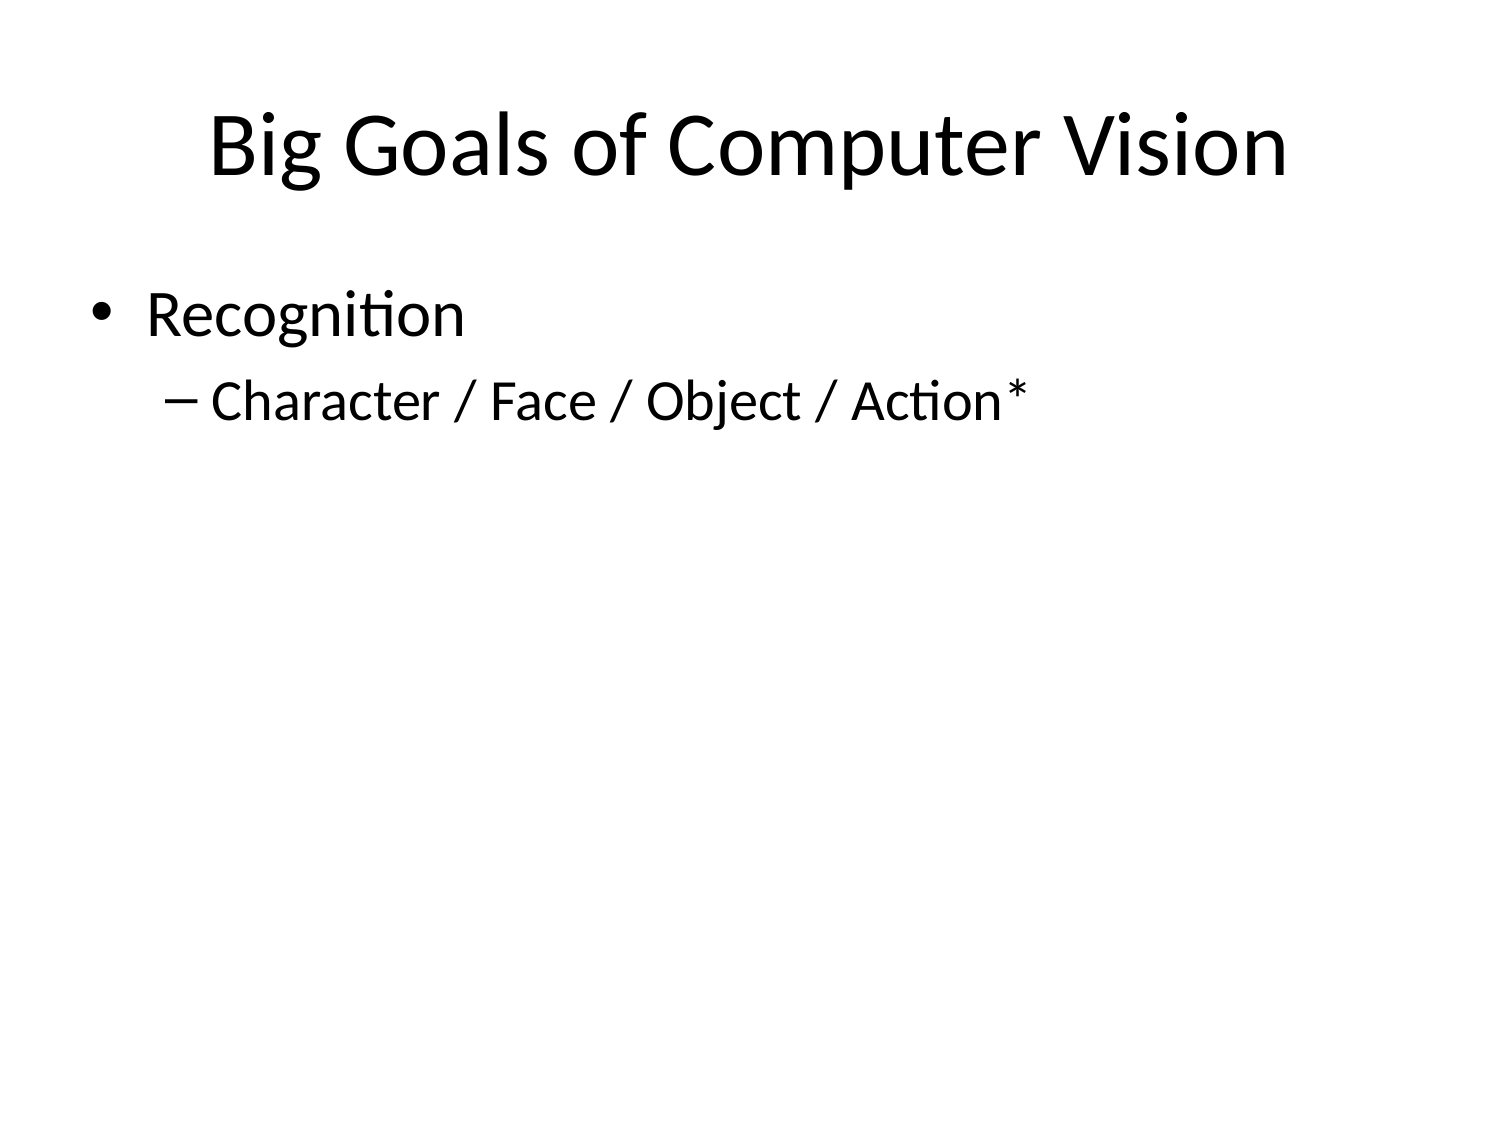

# Big Goals of Computer Vision
Recognition
Character / Face / Object / Action*